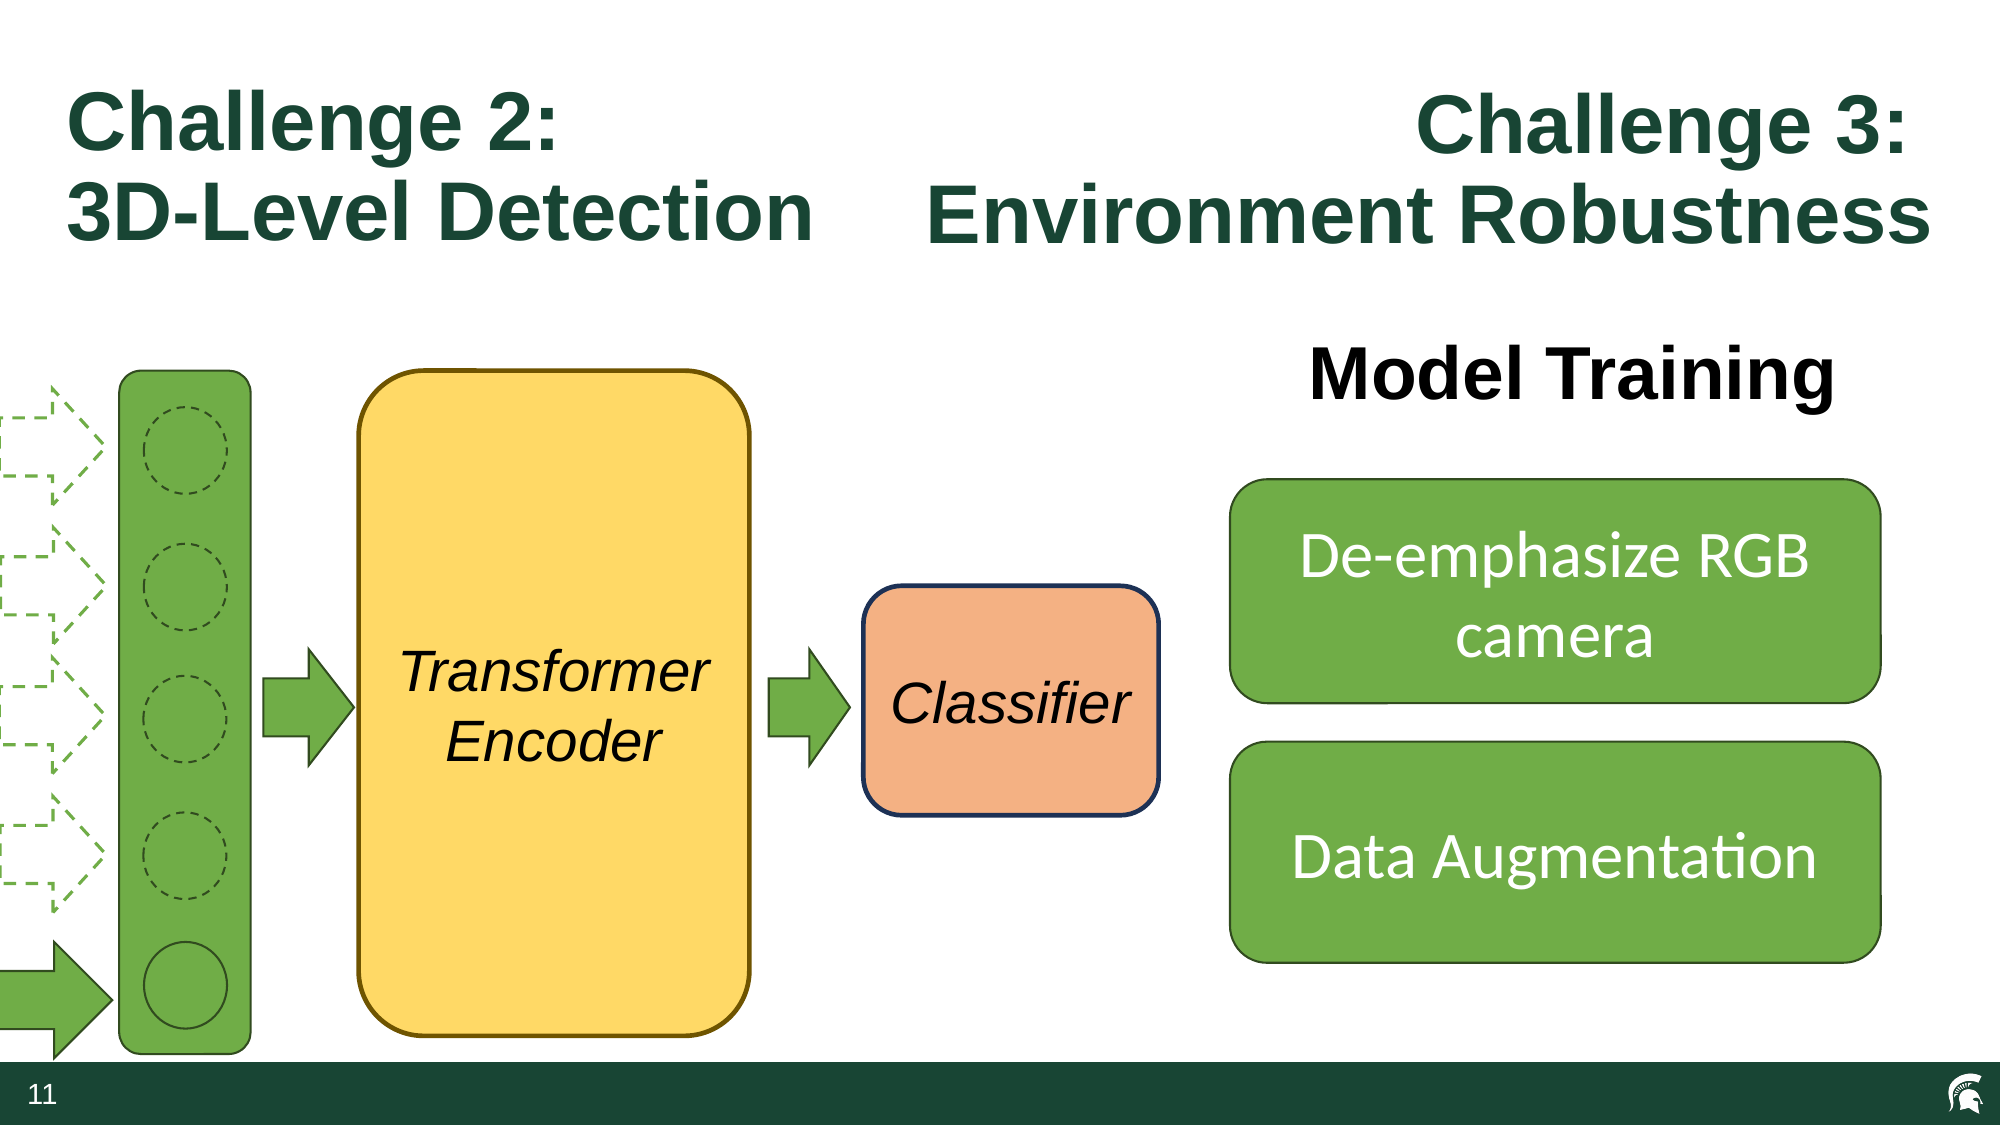

# Challenge 2: 3D-Level Detection
Challenge 3:
Environment Robustness
Model Training

Transformer Encoder

De-emphasize RGB camera

Classifier

Data Augmentation

11